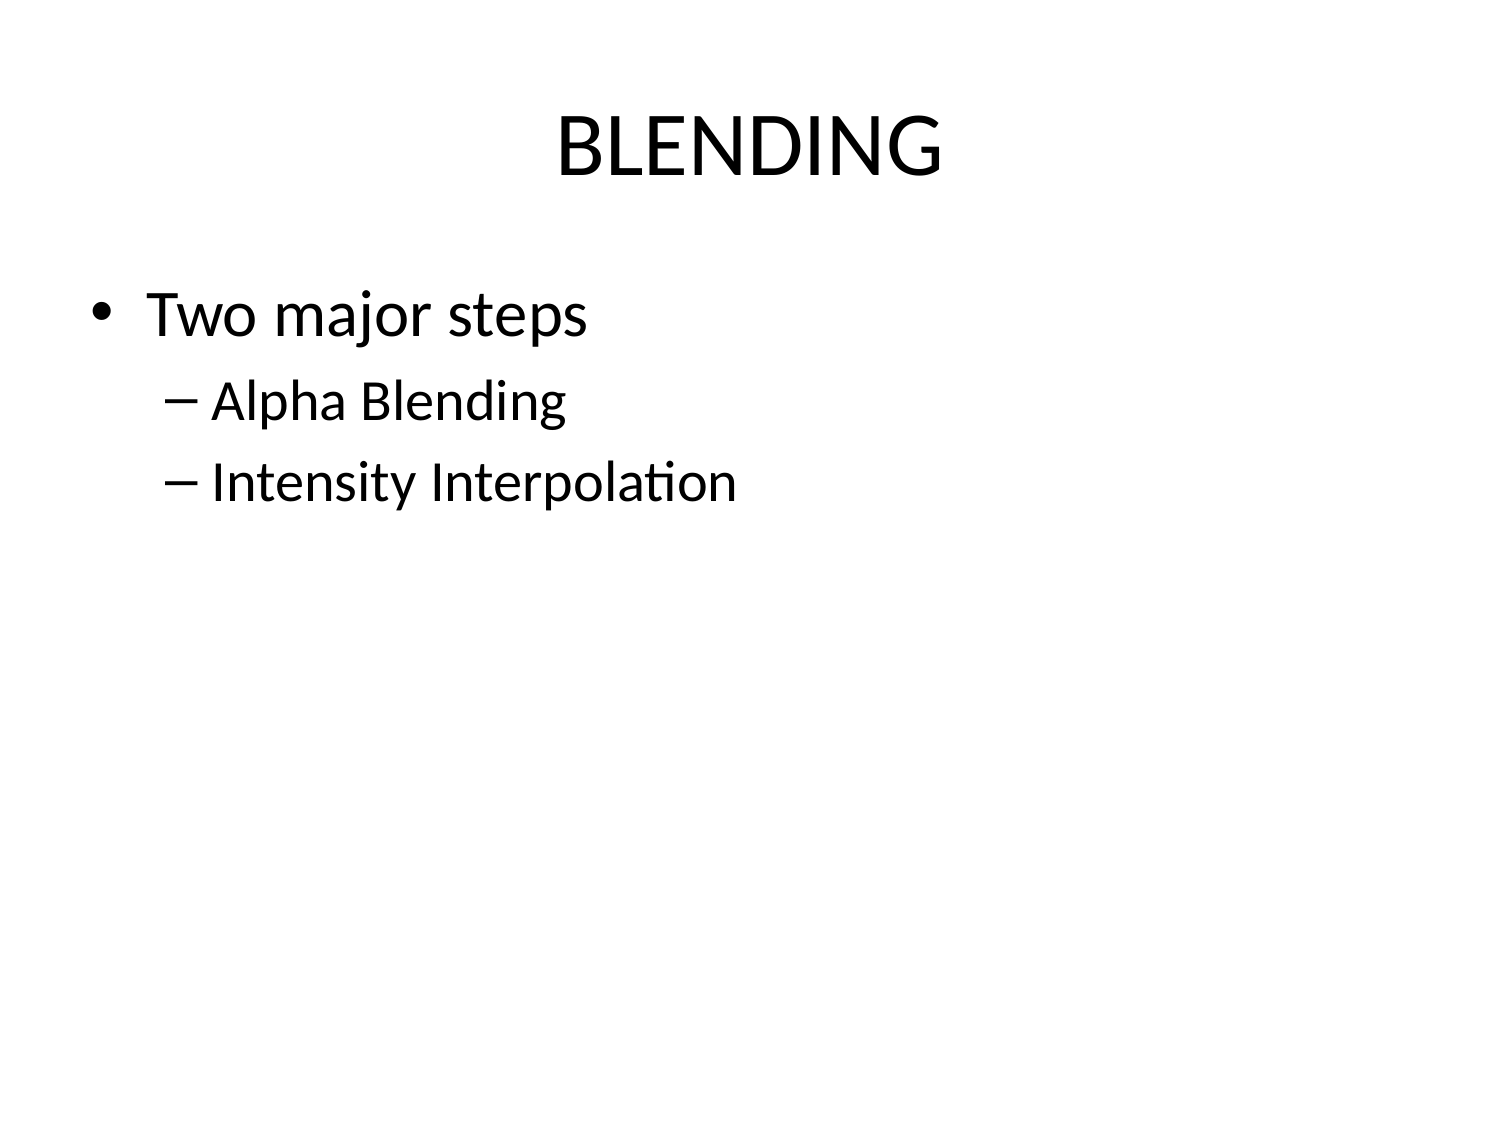

# BLENDING
Two major steps
Alpha Blending
Intensity Interpolation